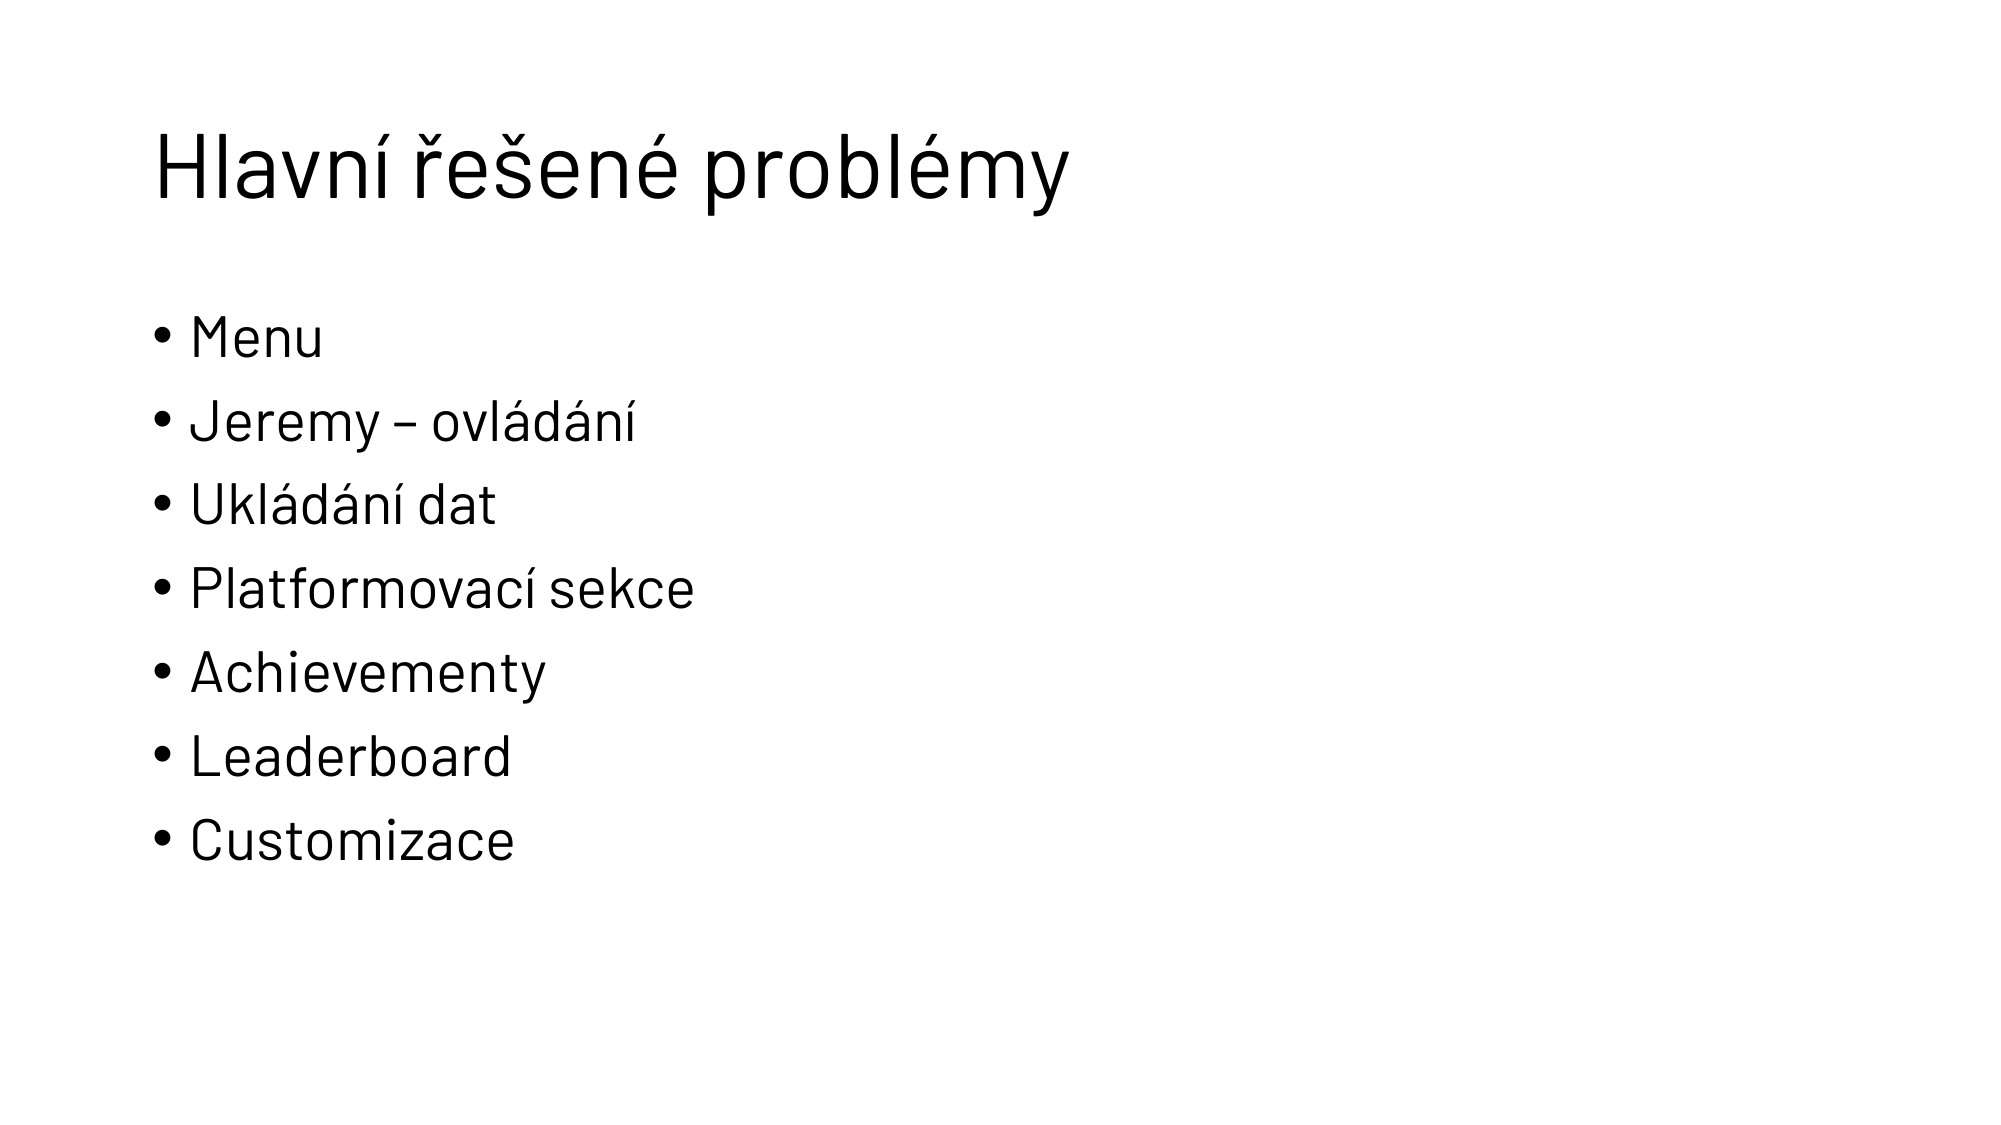

# Hlavní řešené problémy
Menu
Jeremy – ovládání
Ukládání dat
Platformovací sekce
Achievementy
Leaderboard
Customizace